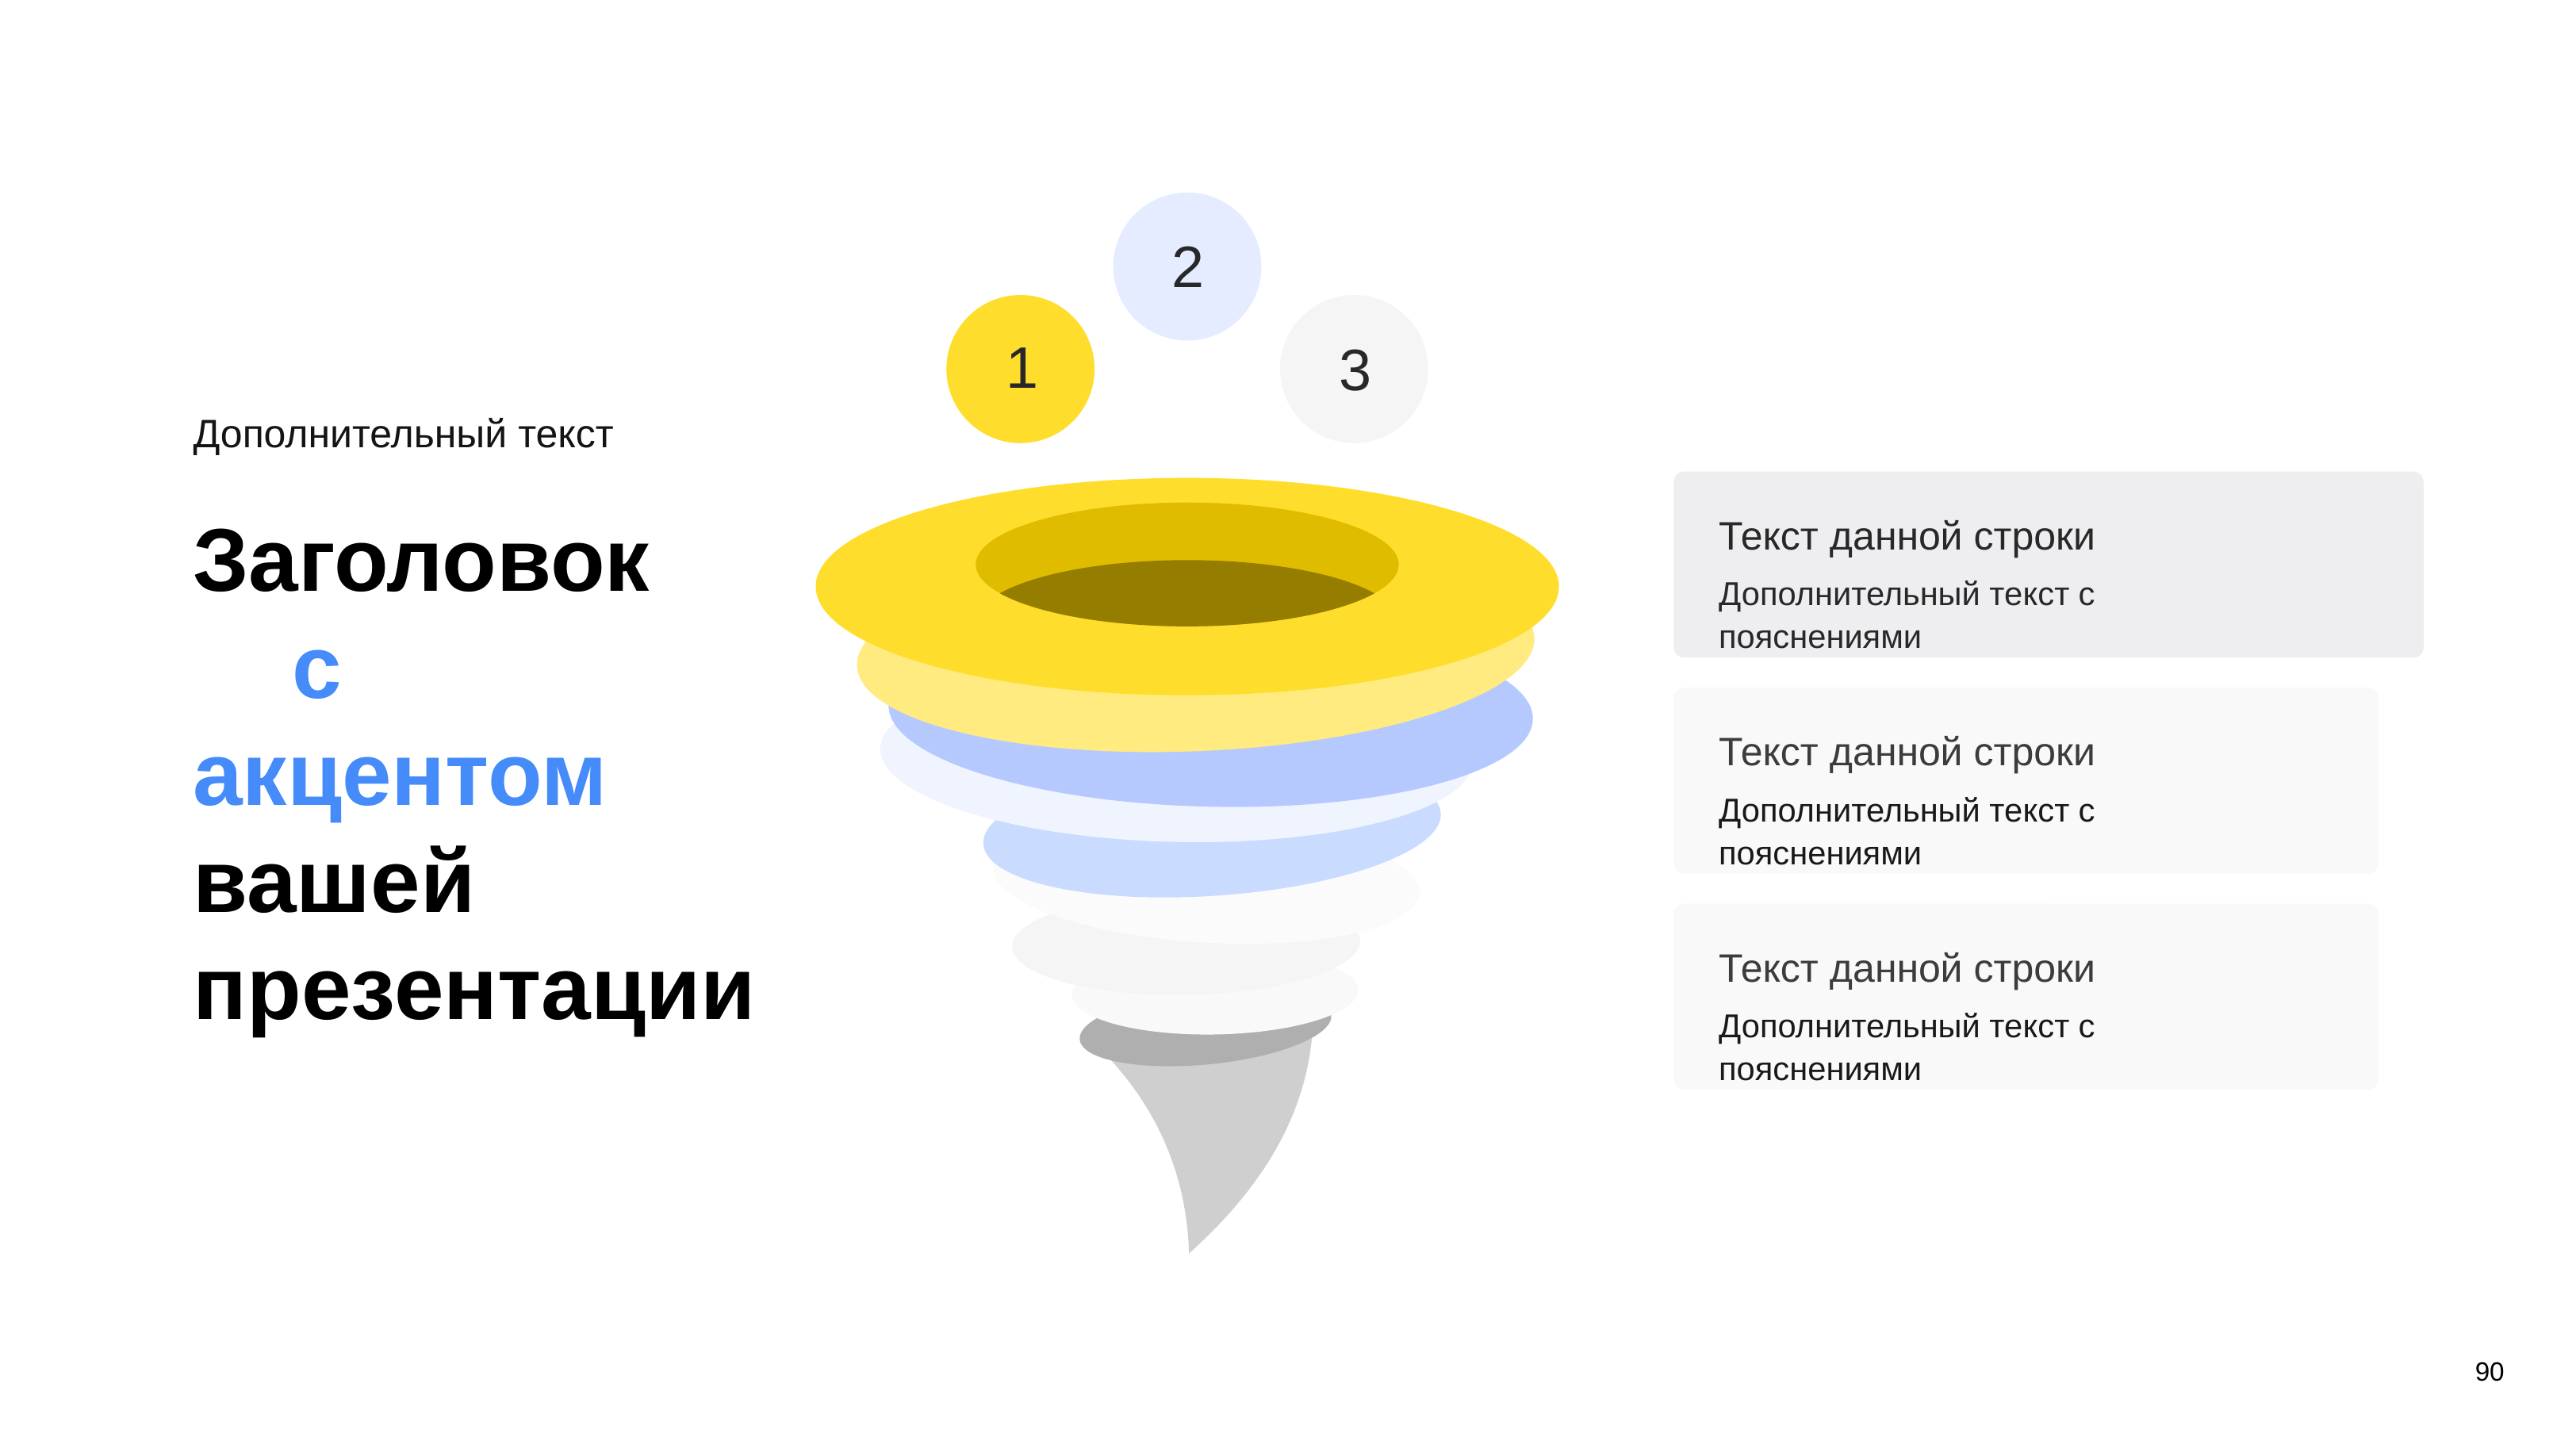

2

1
3
Дополнительный текст

Текст данной строки
Заголовок         с акцентом
вашей презентации
Дополнительный текст с пояснениями

Текст данной строки
Дополнительный текст с пояснениями

Текст данной строки
Дополнительный текст с пояснениями
90